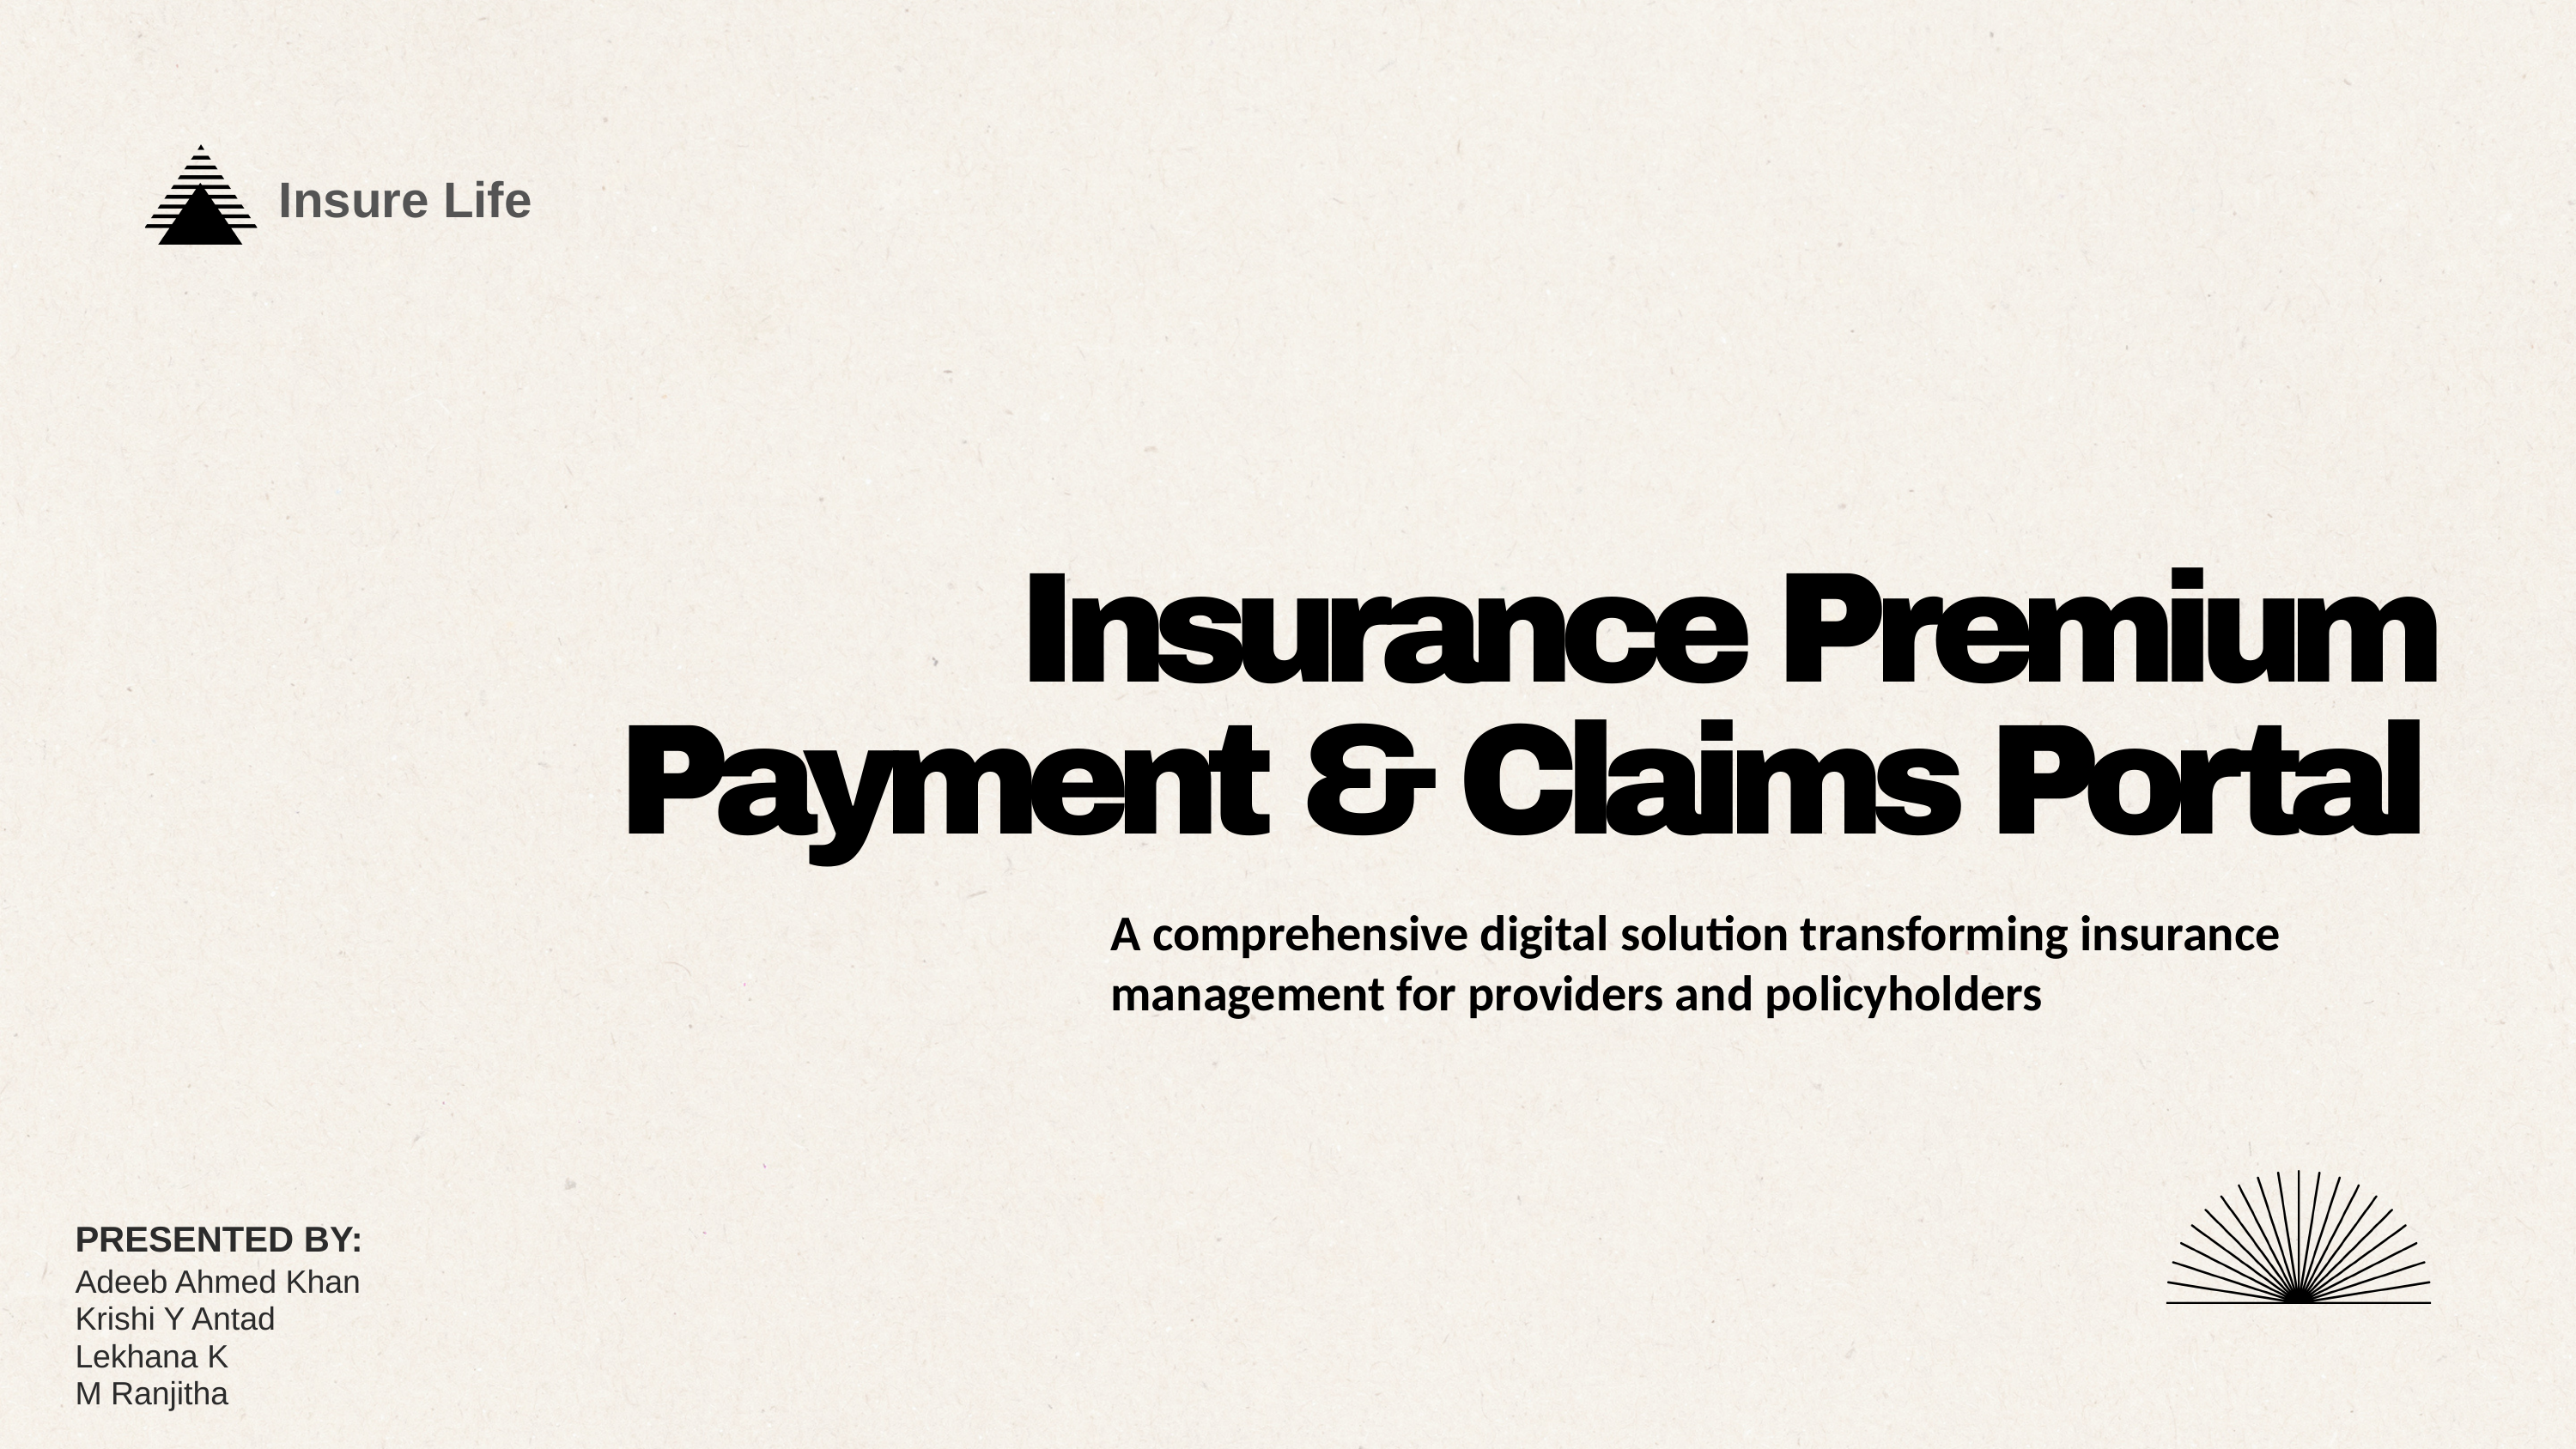

Insure Life
Insurance Premium Payment & Claims Portal
A comprehensive digital solution transforming insurance management for providers and policyholders

PRESENTED BY:
Adeeb Ahmed Khan
Krishi Y Antad
Lekhana K
M Ranjitha